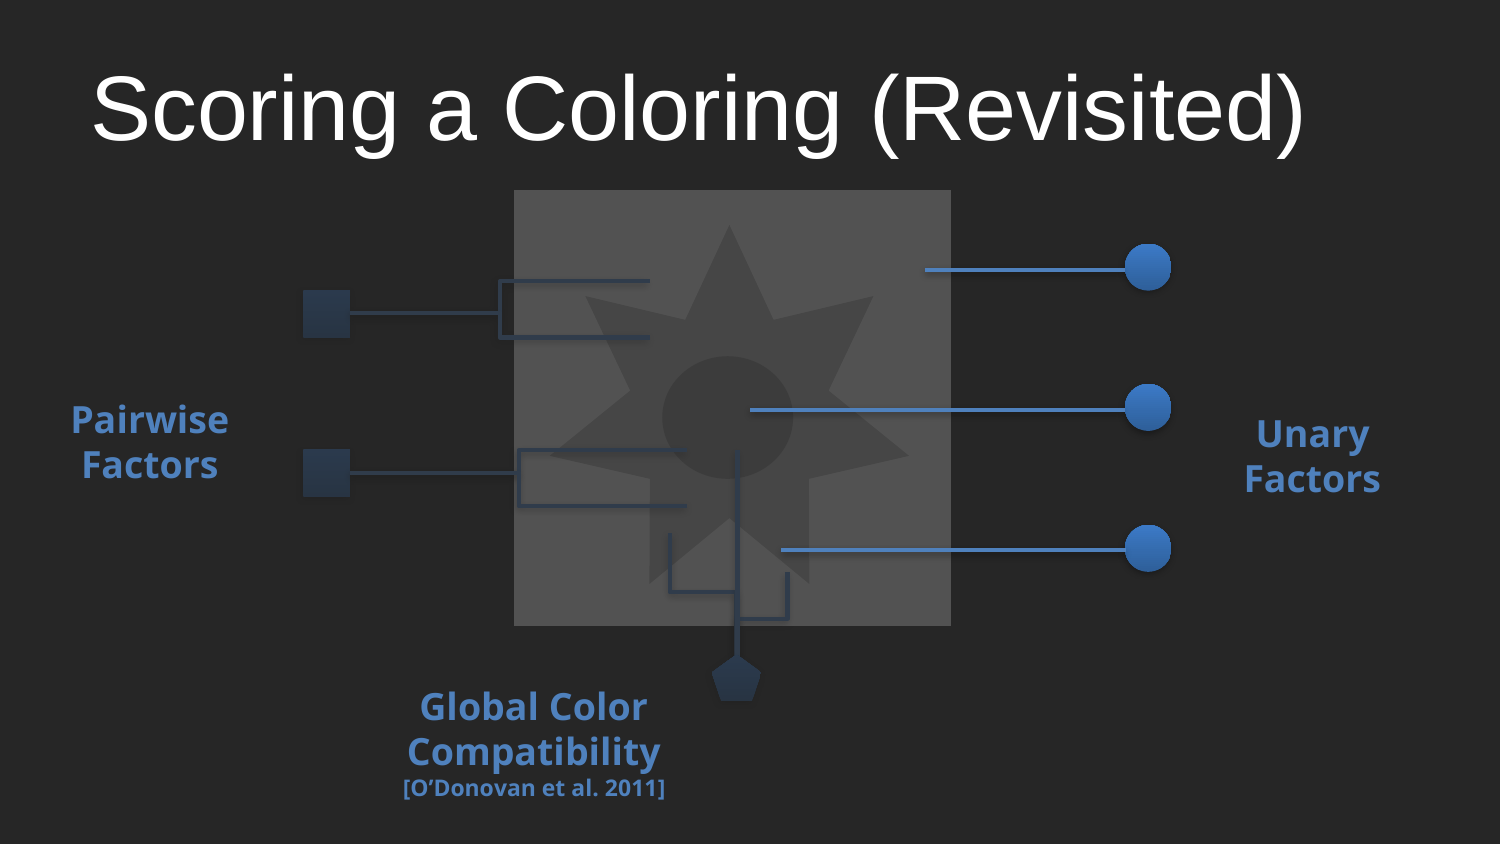

# Scoring a Coloring (Revisited)

Pairwise
Factors
Unary Factors

Global Color Compatibility
[O’Donovan et al. 2011]